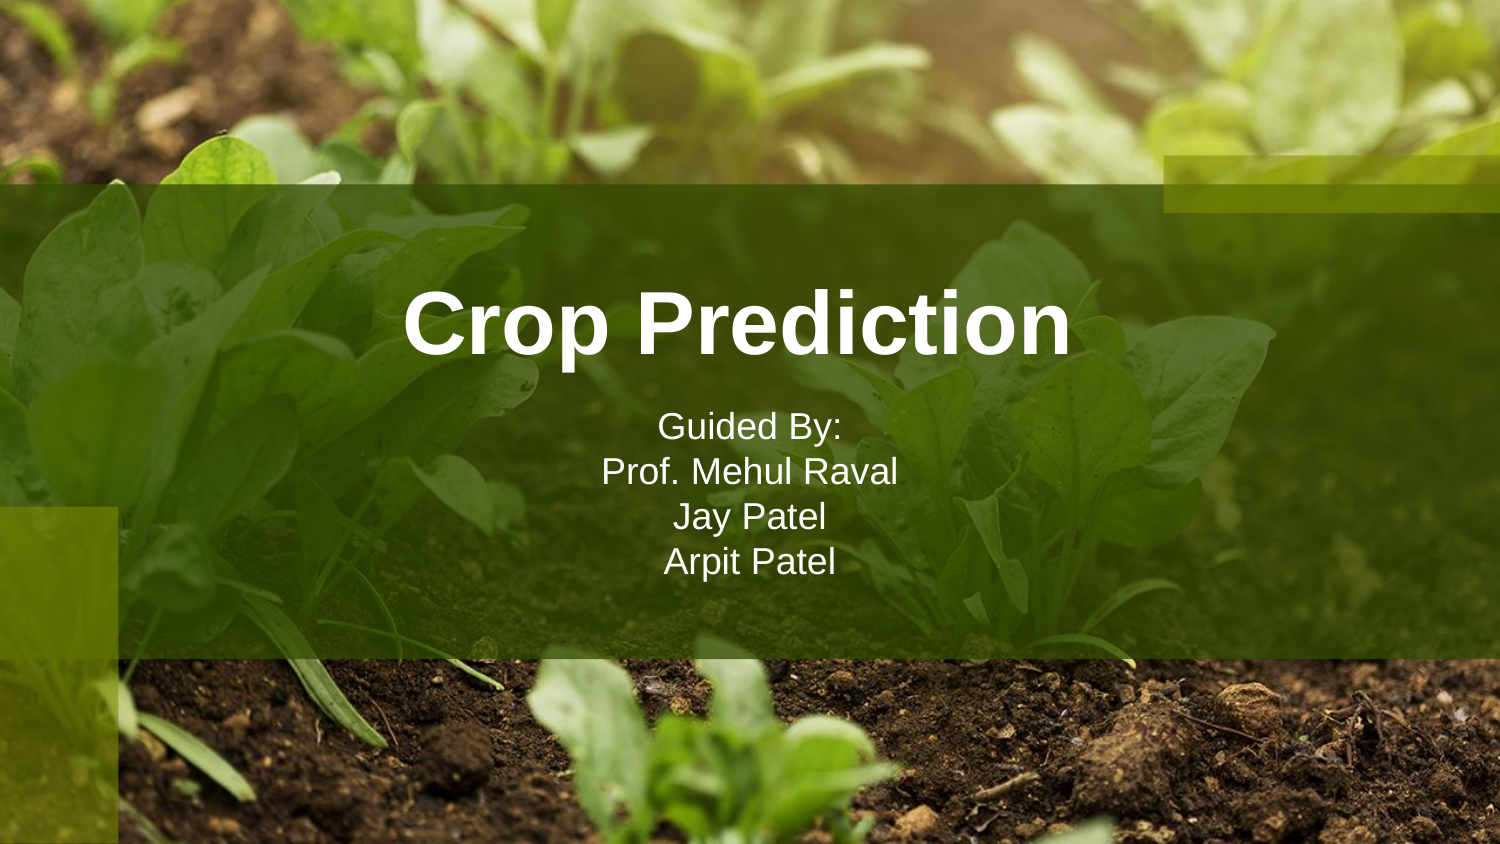

# Crop Prediction
Guided By:
Prof. Mehul Raval
Jay Patel
Arpit Patel